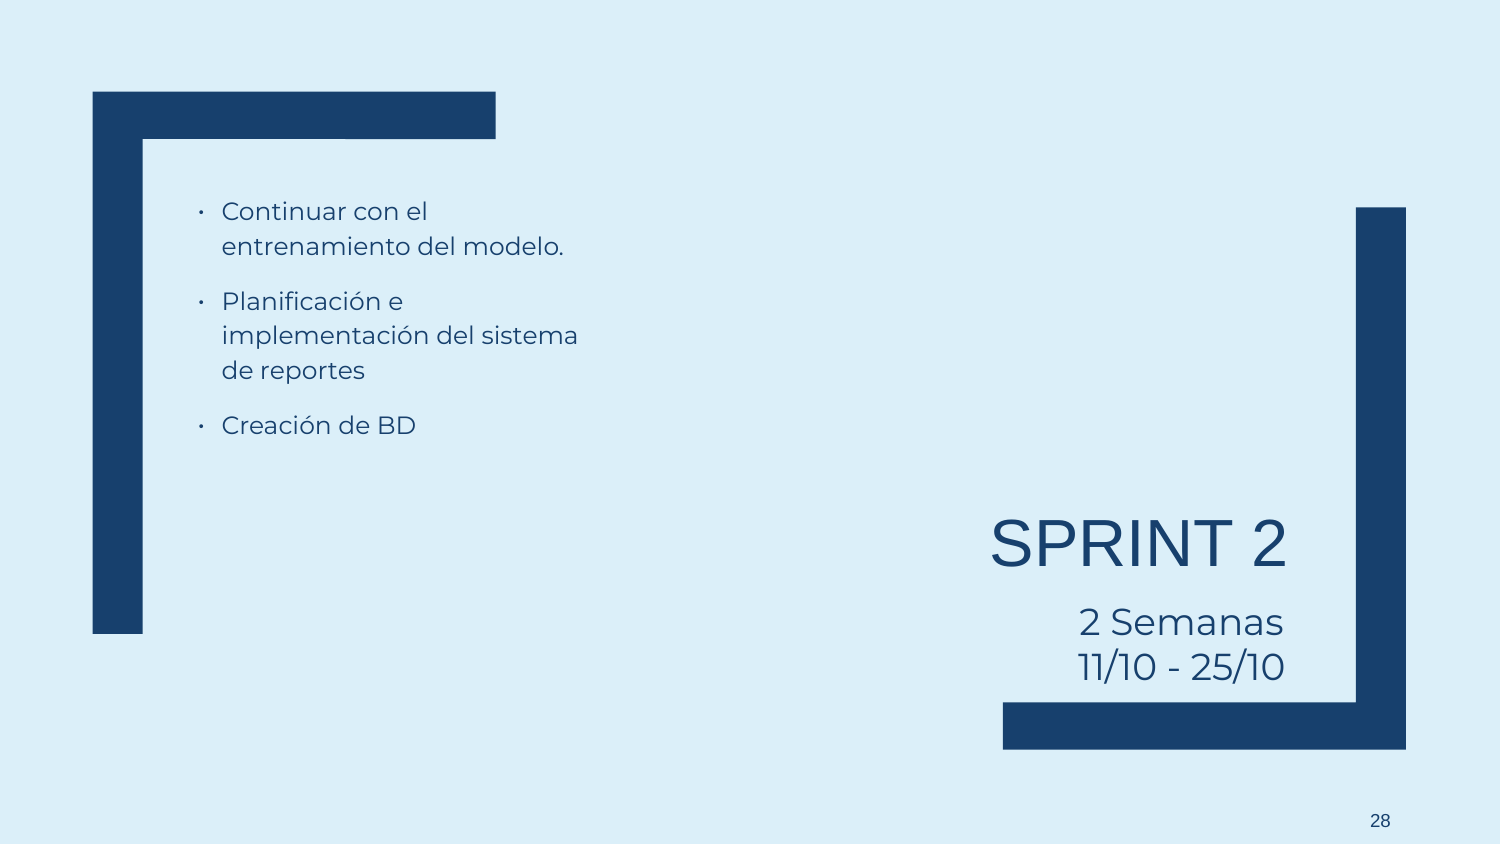

Continuar con el entrenamiento del modelo.
Planificación e implementación del sistema de reportes
Creación de BD
# SPRINT 2
2 Semanas
11/10 - 25/10
28